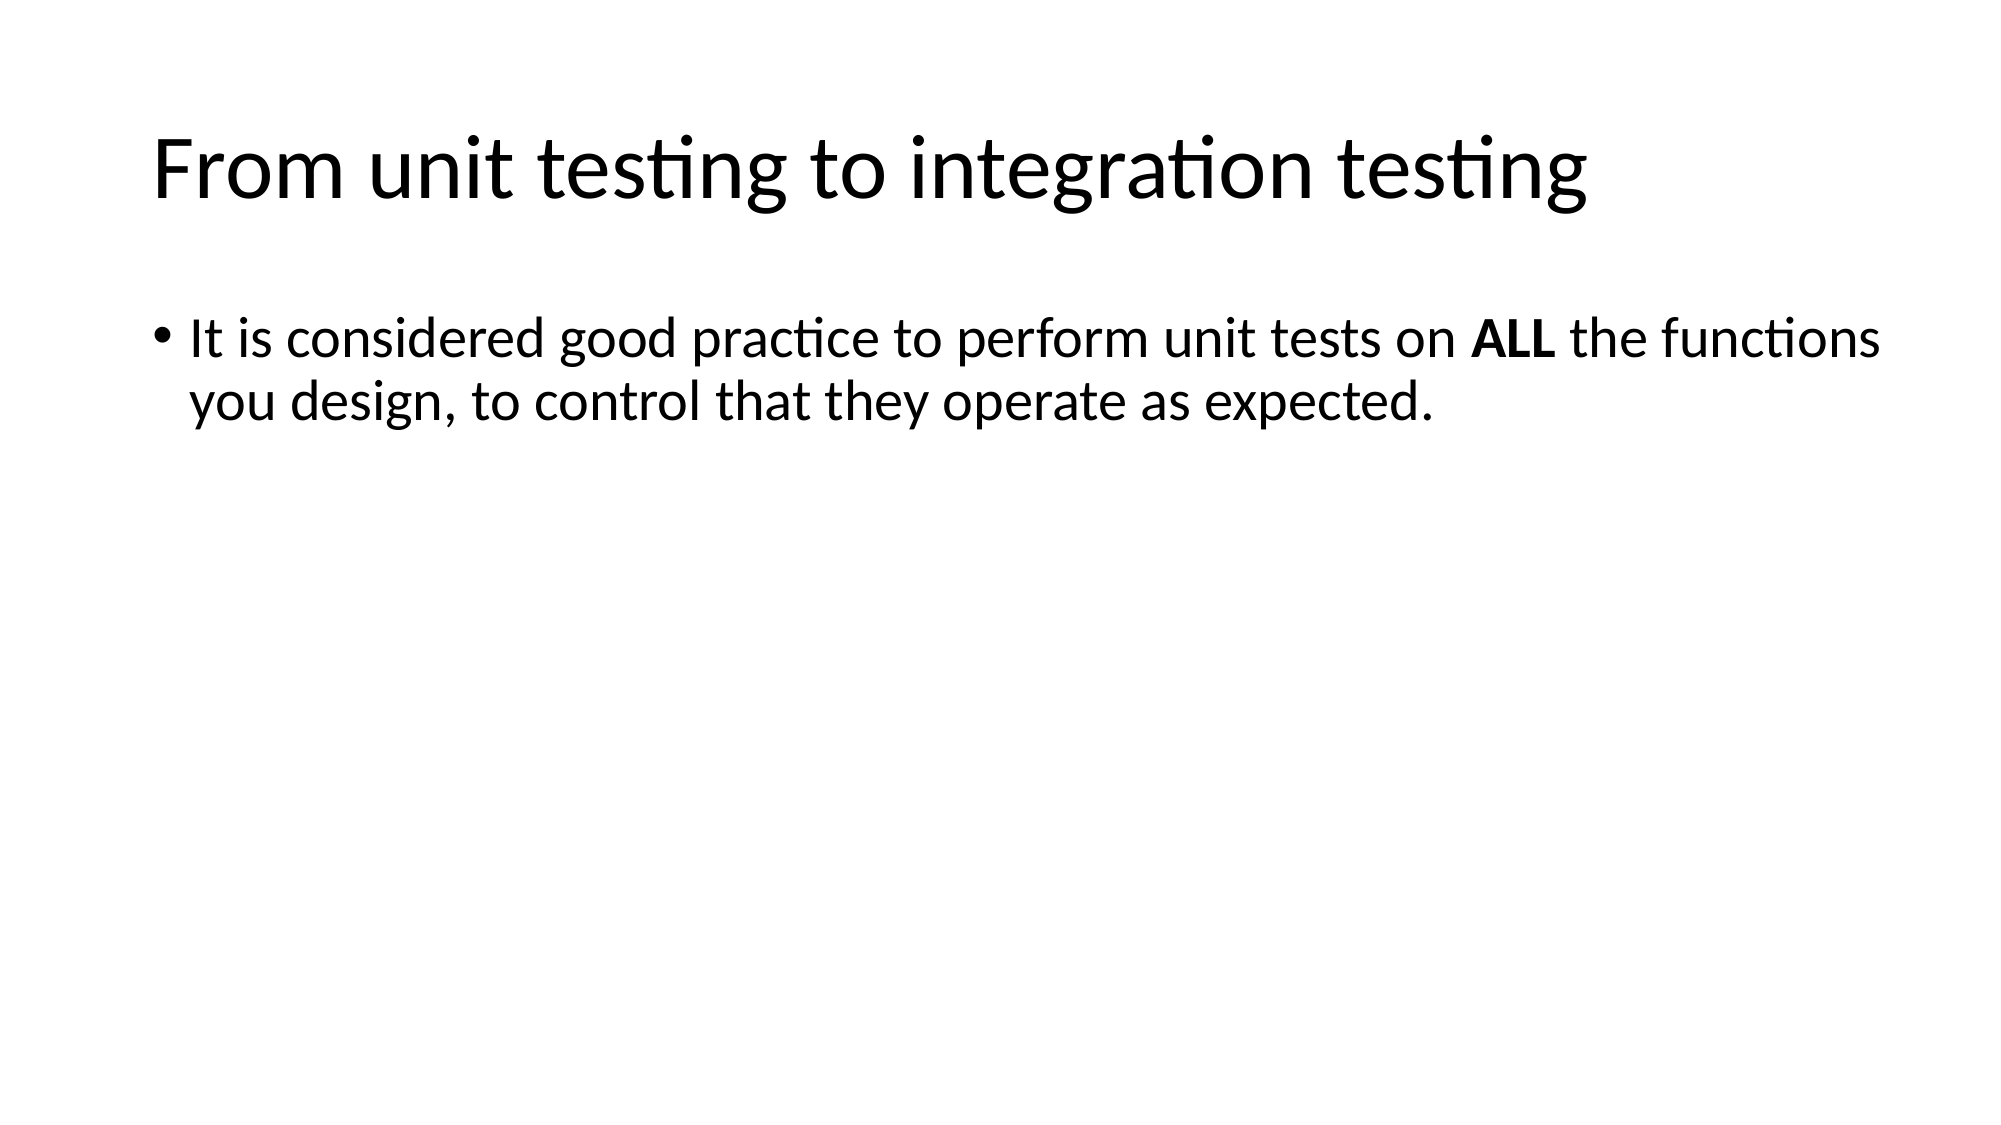

# From unit testing to integration testing
It is considered good practice to perform unit tests on ALL the functions you design, to control that they operate as expected.